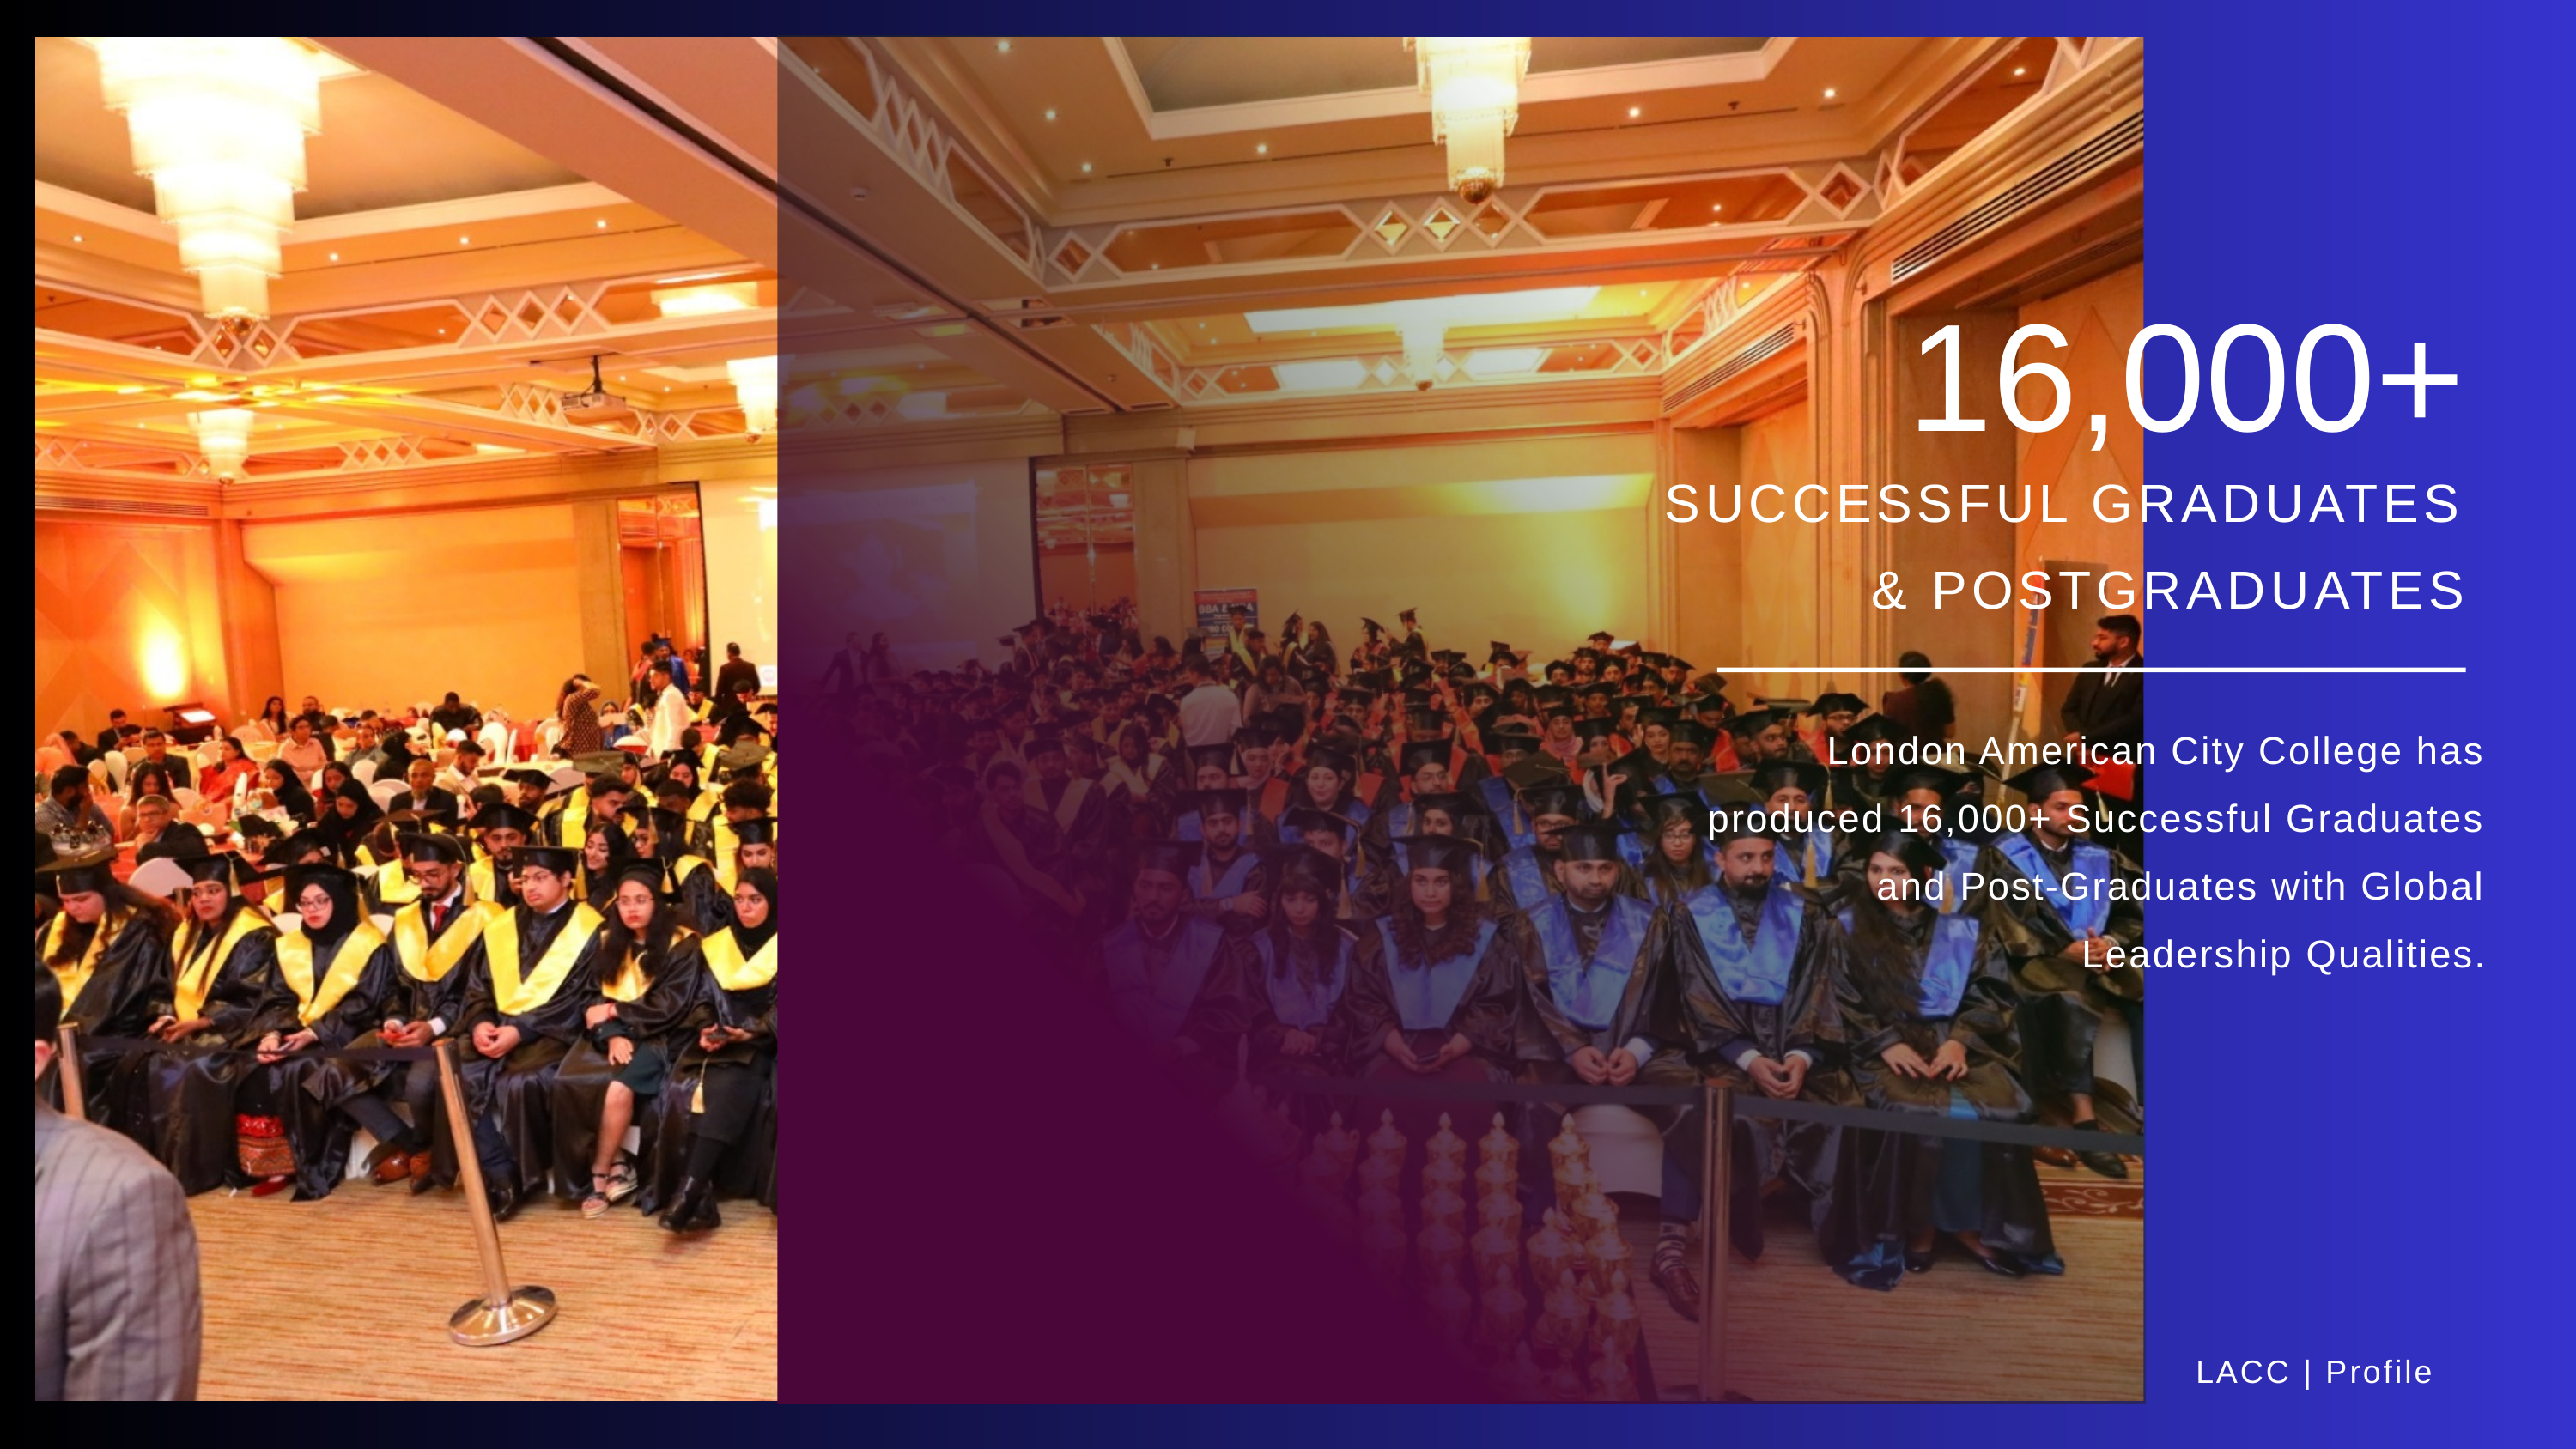

16,000+
SUCCESSFUL GRADUATES & POSTGRADUATES

London American City College has produced 16,000+ Successful Graduates and Post-Graduates with Global Leadership Qualities.
LACC | Profile